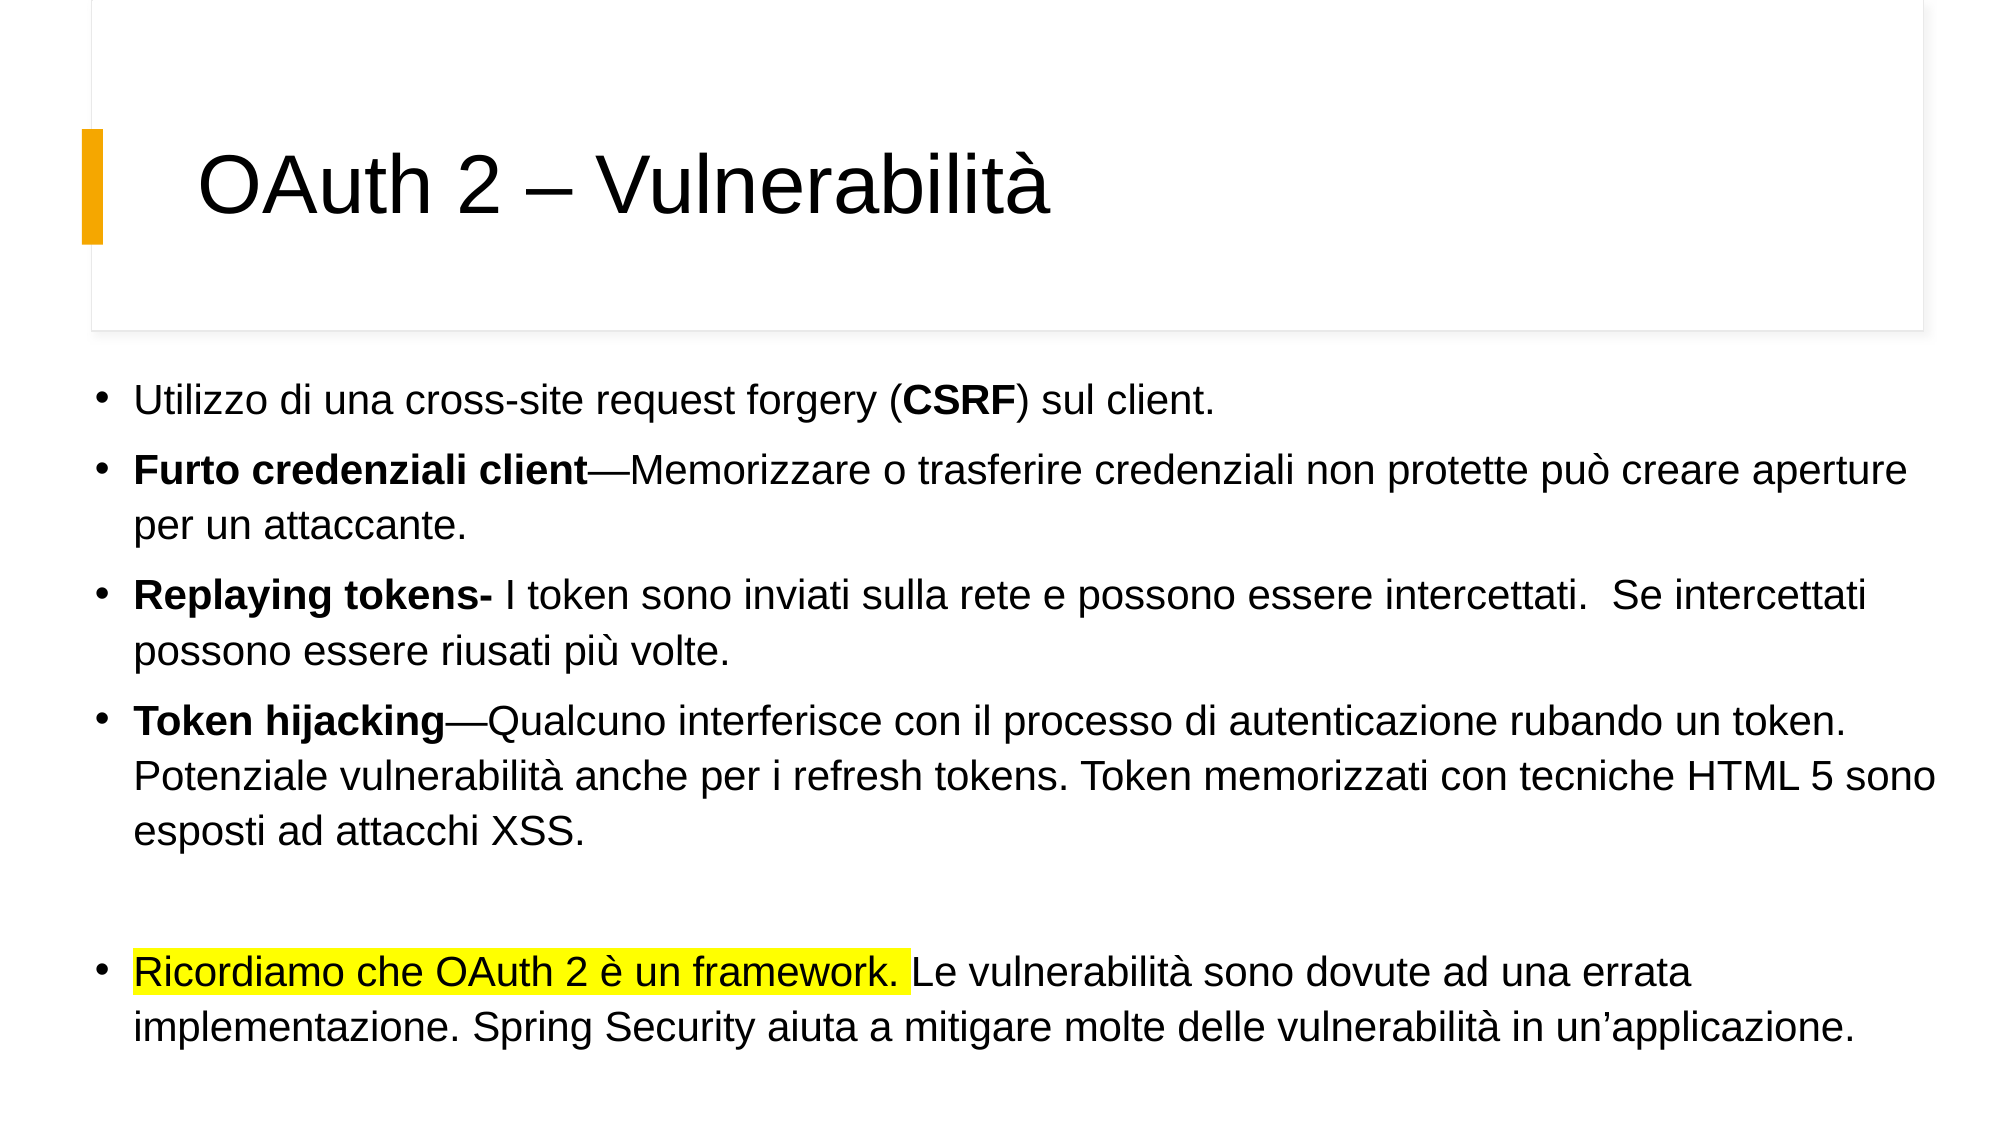

# OAuth 2 – Vulnerabilità
Utilizzo di una cross-site request forgery (CSRF) sul client.
Furto credenziali client—Memorizzare o trasferire credenziali non protette può creare aperture per un attaccante.
Replaying tokens- I token sono inviati sulla rete e possono essere intercettati.  Se intercettati possono essere riusati più volte.
Token hijacking—Qualcuno interferisce con il processo di autenticazione rubando un token. Potenziale vulnerabilità anche per i refresh tokens. Token memorizzati con tecniche HTML 5 sono esposti ad attacchi XSS.

Ricordiamo che OAuth 2 è un framework. Le vulnerabilità sono dovute ad una errata implementazione. Spring Security aiuta a mitigare molte delle vulnerabilità in un’applicazione.